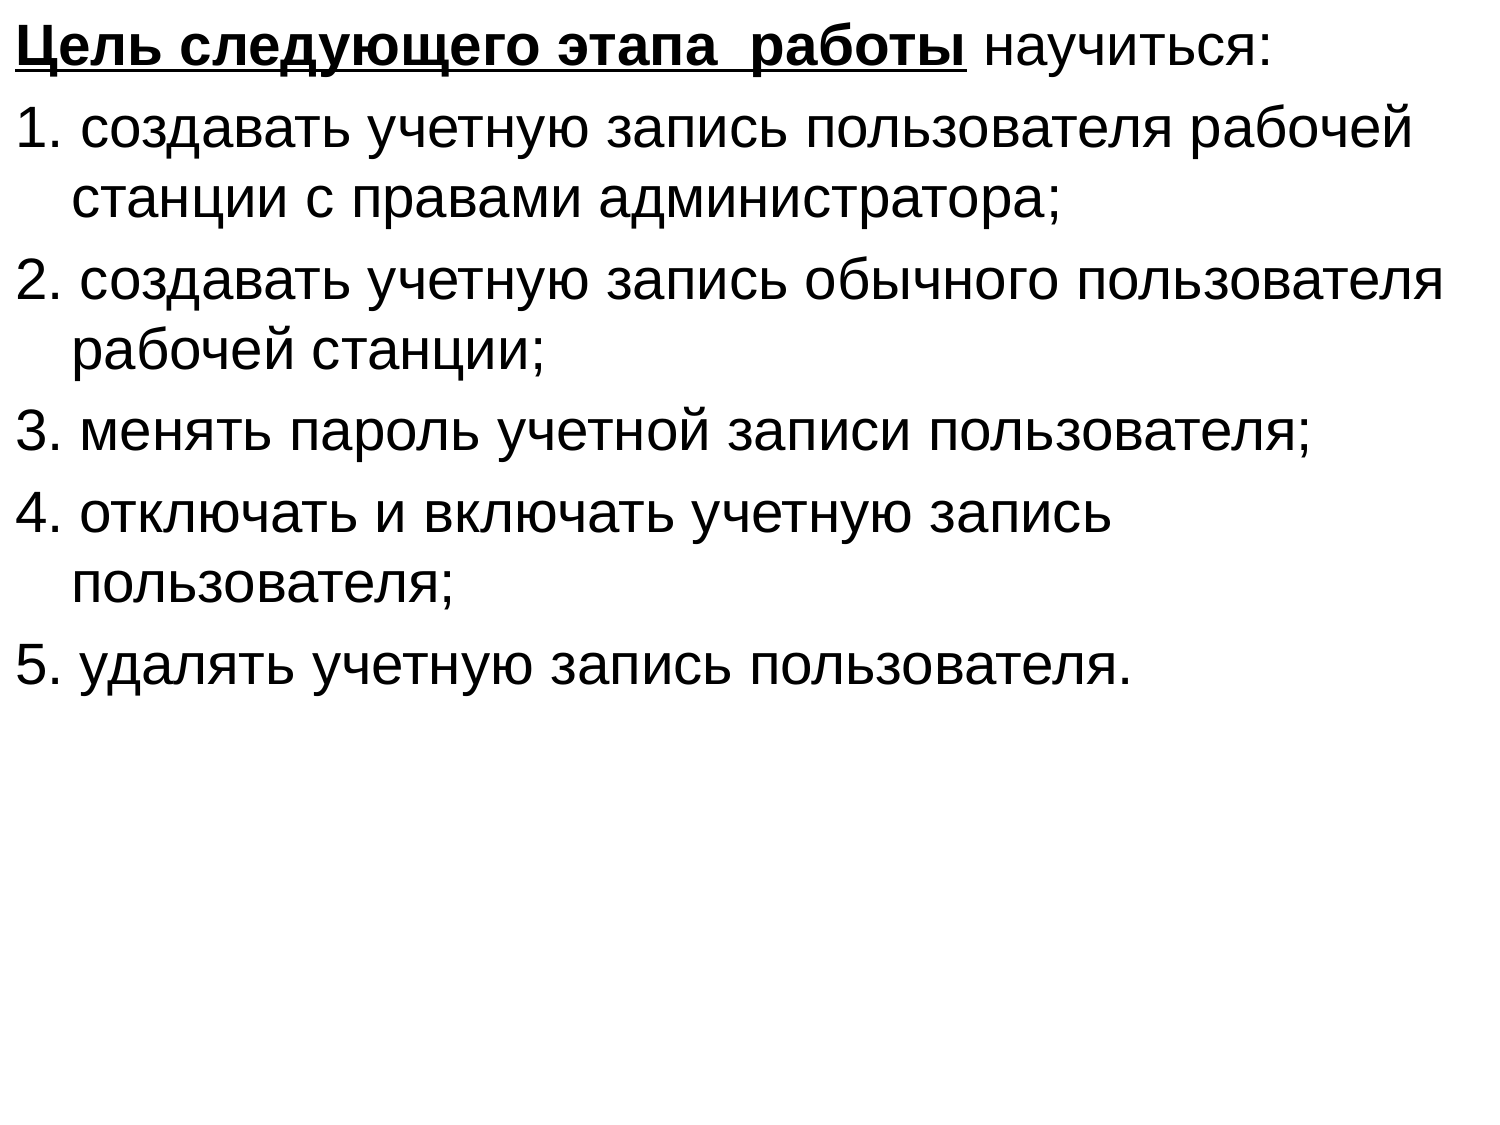

# Цель следующего этапа  работы научиться:
1. создавать учетную запись пользователя рабочей станции с правами администратора;
2. создавать учетную запись обычного пользователя рабочей станции;
3. менять пароль учетной записи пользователя;
4. отключать и включать учетную запись пользователя;
5. удалять учетную запись пользователя.